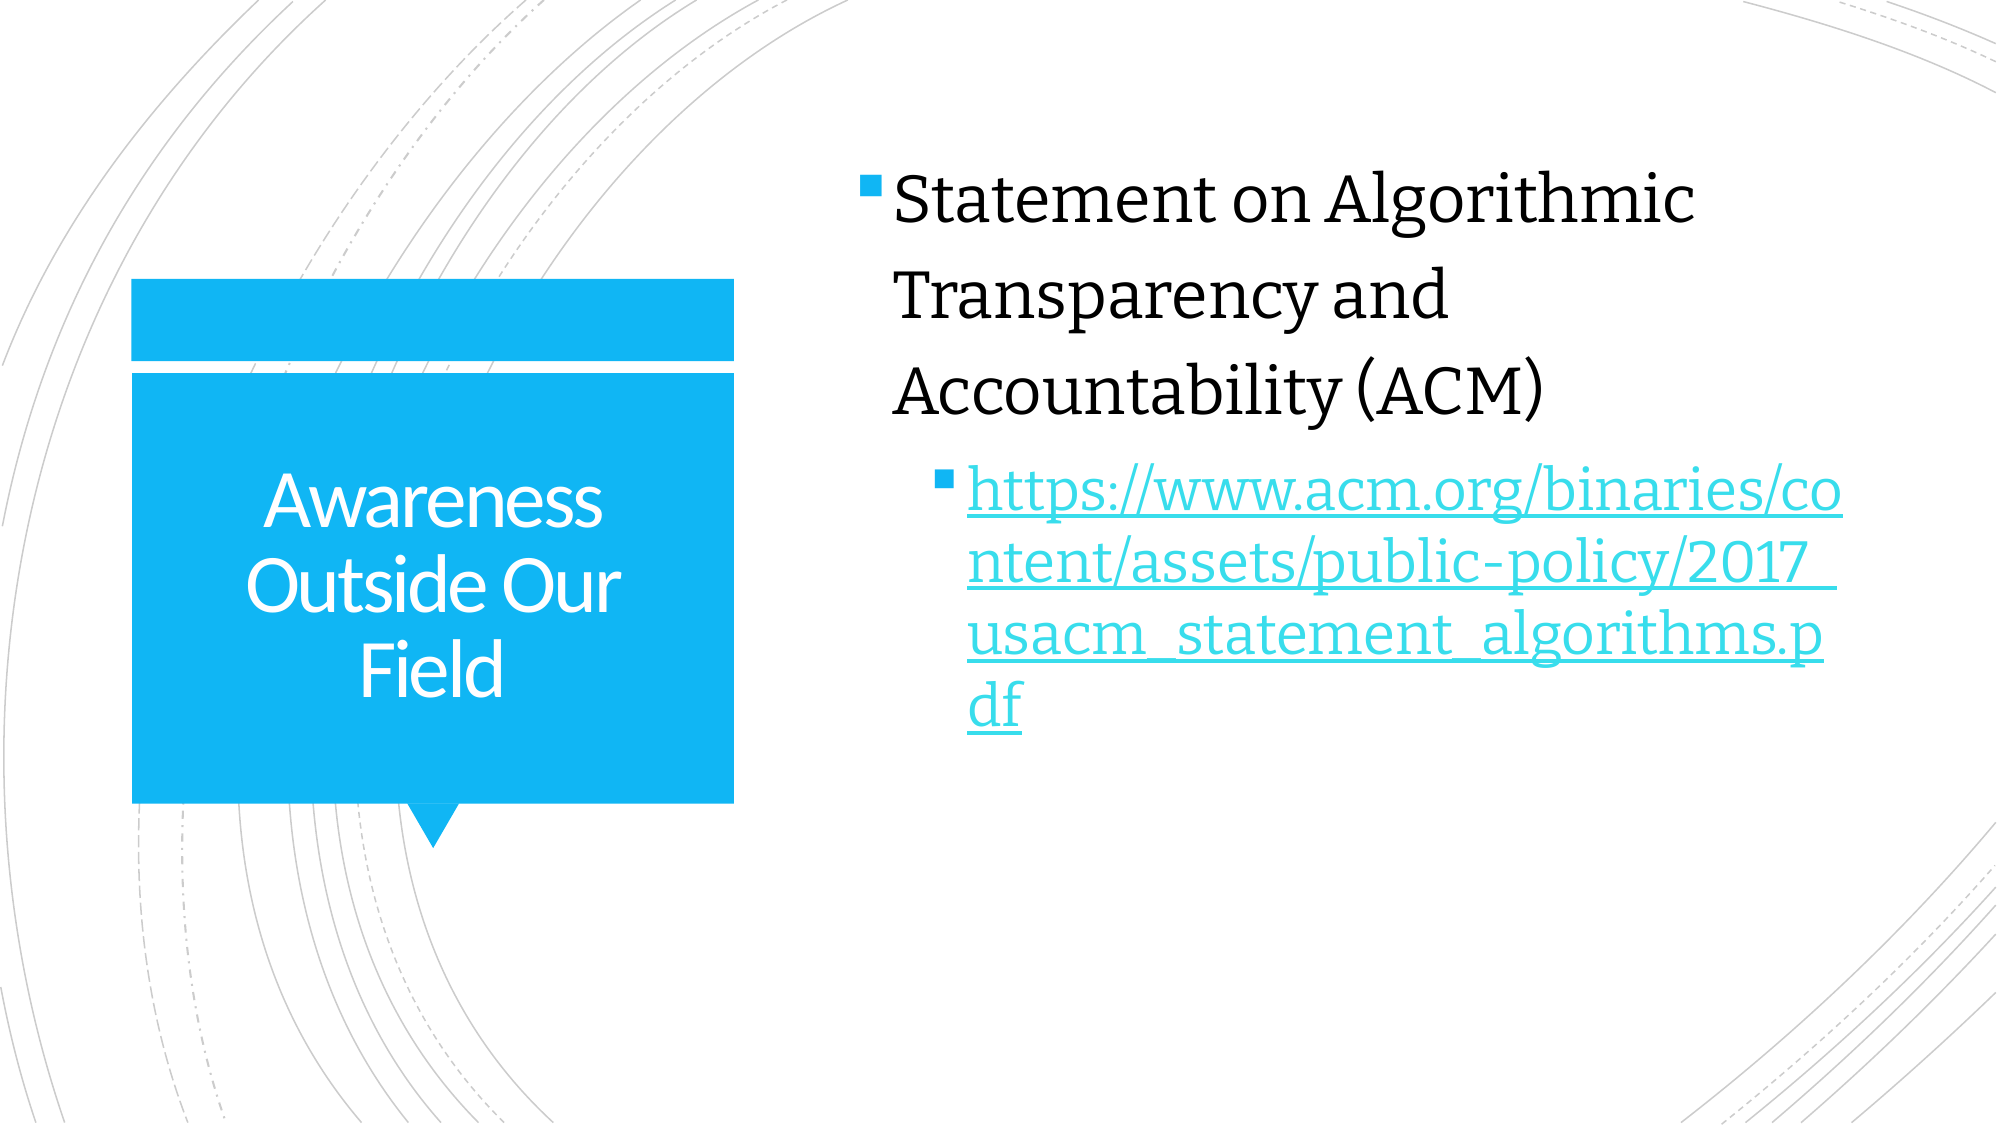

Statement on Algorithmic Transparency and Accountability (ACM)
https://www.acm.org/binaries/content/assets/public-policy/2017_usacm_statement_algorithms.pdf

# Awareness Outside Our Field